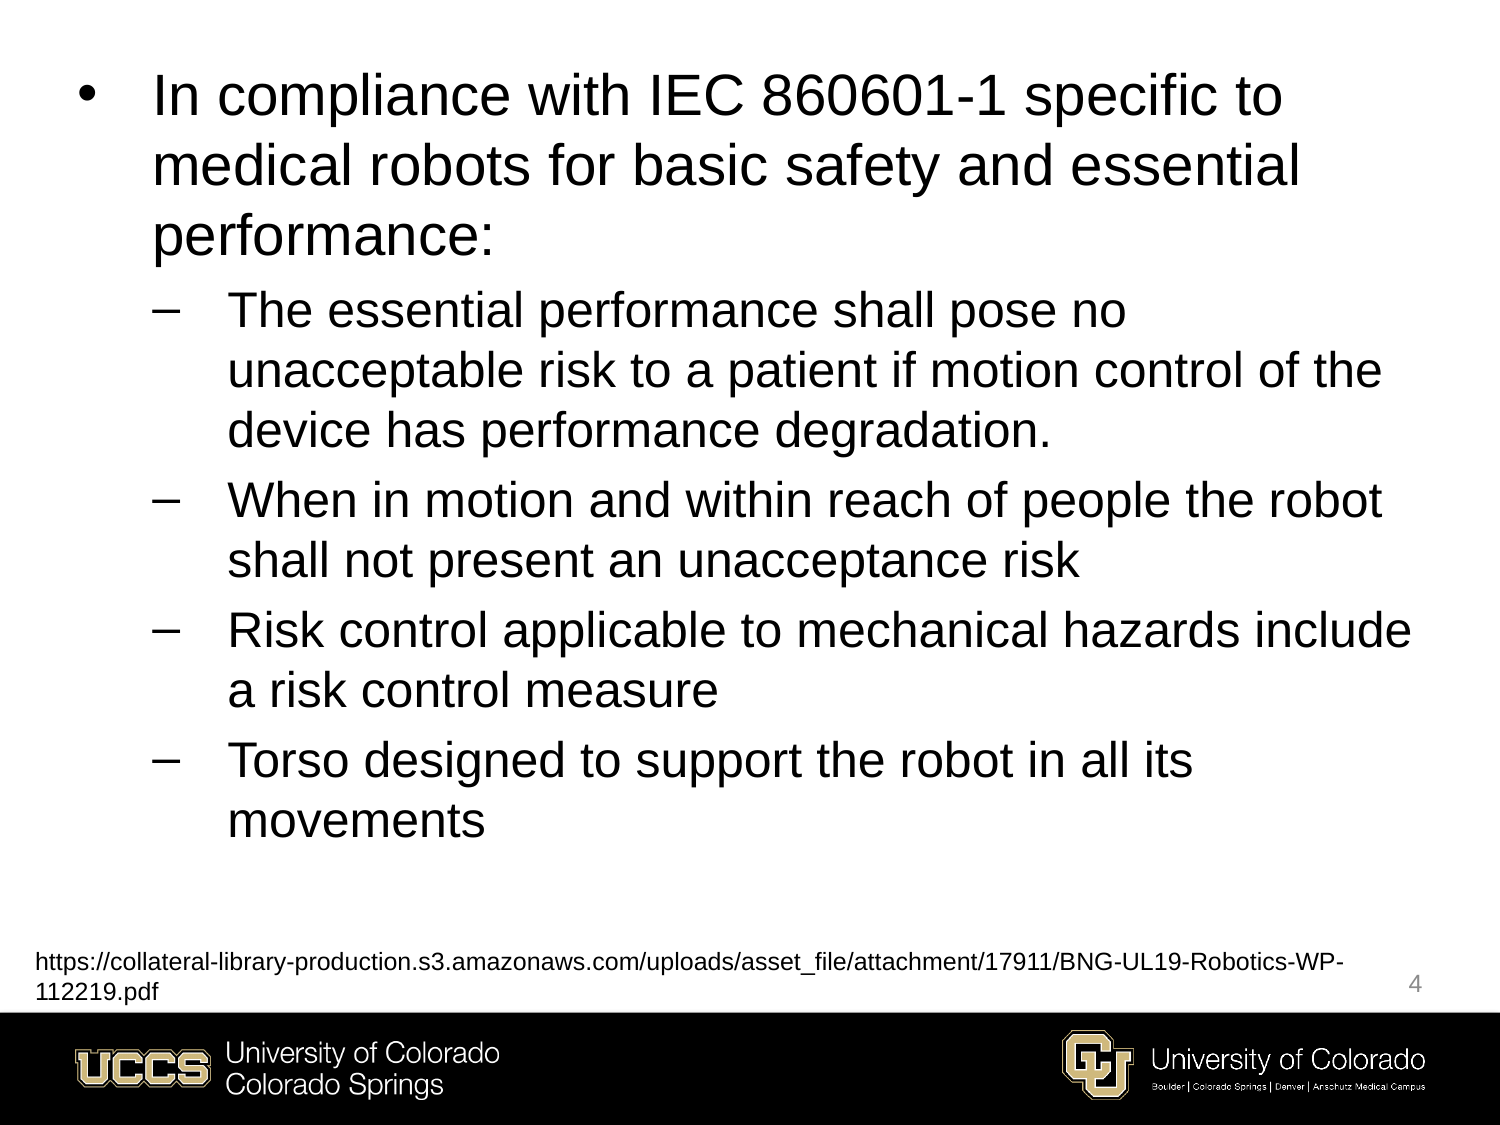

In compliance with IEC 860601-1 specific to medical robots for basic safety and essential performance:
The essential performance shall pose no unacceptable risk to a patient if motion control of the device has performance degradation.
When in motion and within reach of people the robot shall not present an unacceptance risk
Risk control applicable to mechanical hazards include a risk control measure
Torso designed to support the robot in all its movements

https://collateral-library-production.s3.amazonaws.com/uploads/asset_file/attachment/17911/BNG-UL19-Robotics-WP-112219.pdf
4